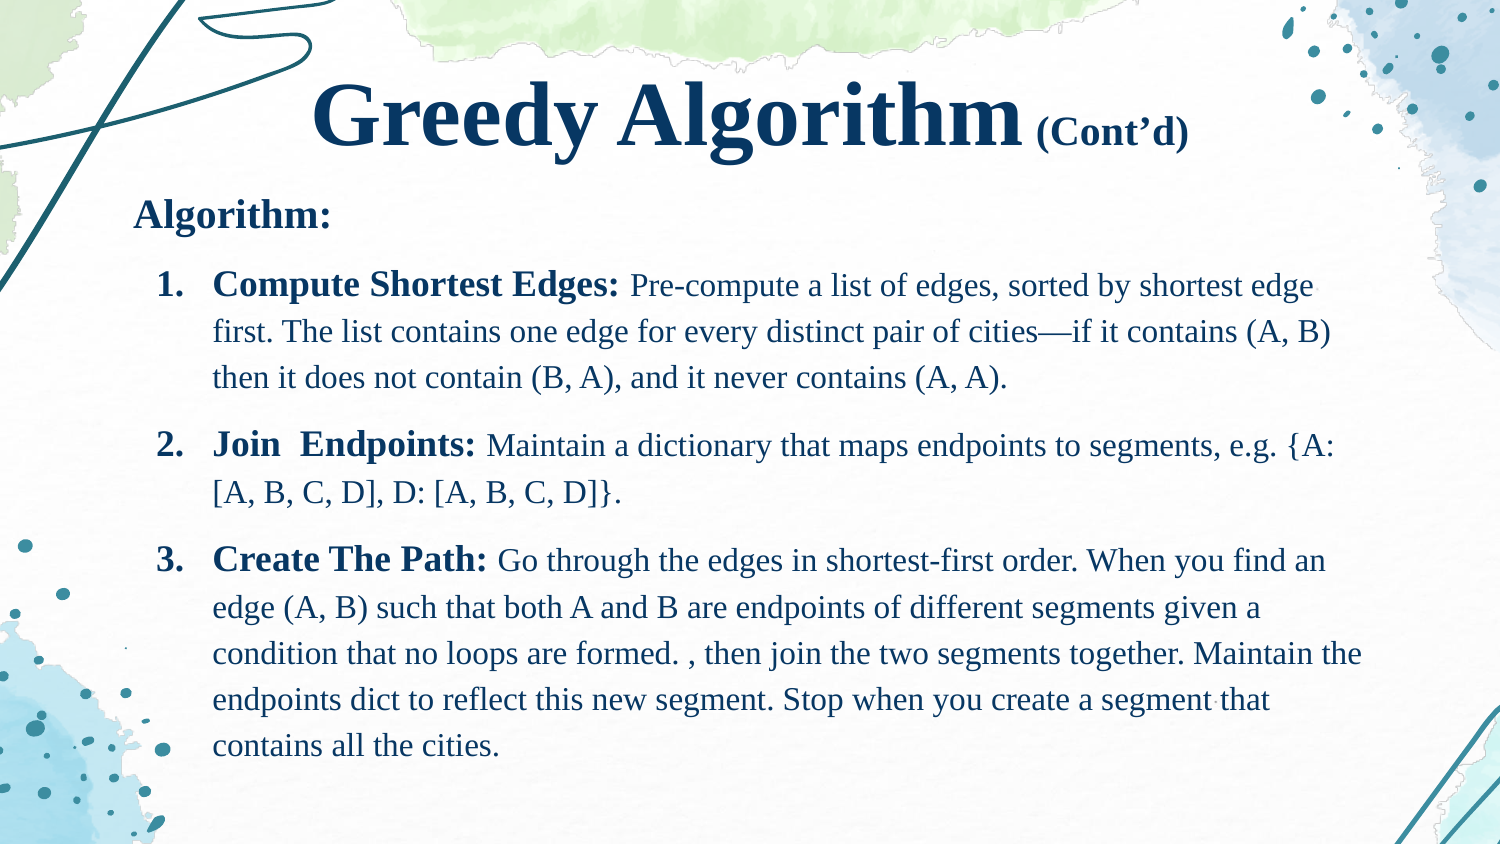

# Greedy Algorithm (Cont’d)
Algorithm:

Compute Shortest Edges: Pre-compute a list of edges, sorted by shortest edge first. The list contains one edge for every distinct pair of cities—if it contains (A, B) then it does not contain (B, A), and it never contains (A, A).

Join  Endpoints: Maintain a dictionary that maps endpoints to segments, e.g. {A: [A, B, C, D], D: [A, B, C, D]}.

Create The Path: Go through the edges in shortest-first order. When you find an edge (A, B) such that both A and B are endpoints of different segments given a condition that no loops are formed. , then join the two segments together. Maintain the endpoints dict to reflect this new segment. Stop when you create a segment that contains all the cities.